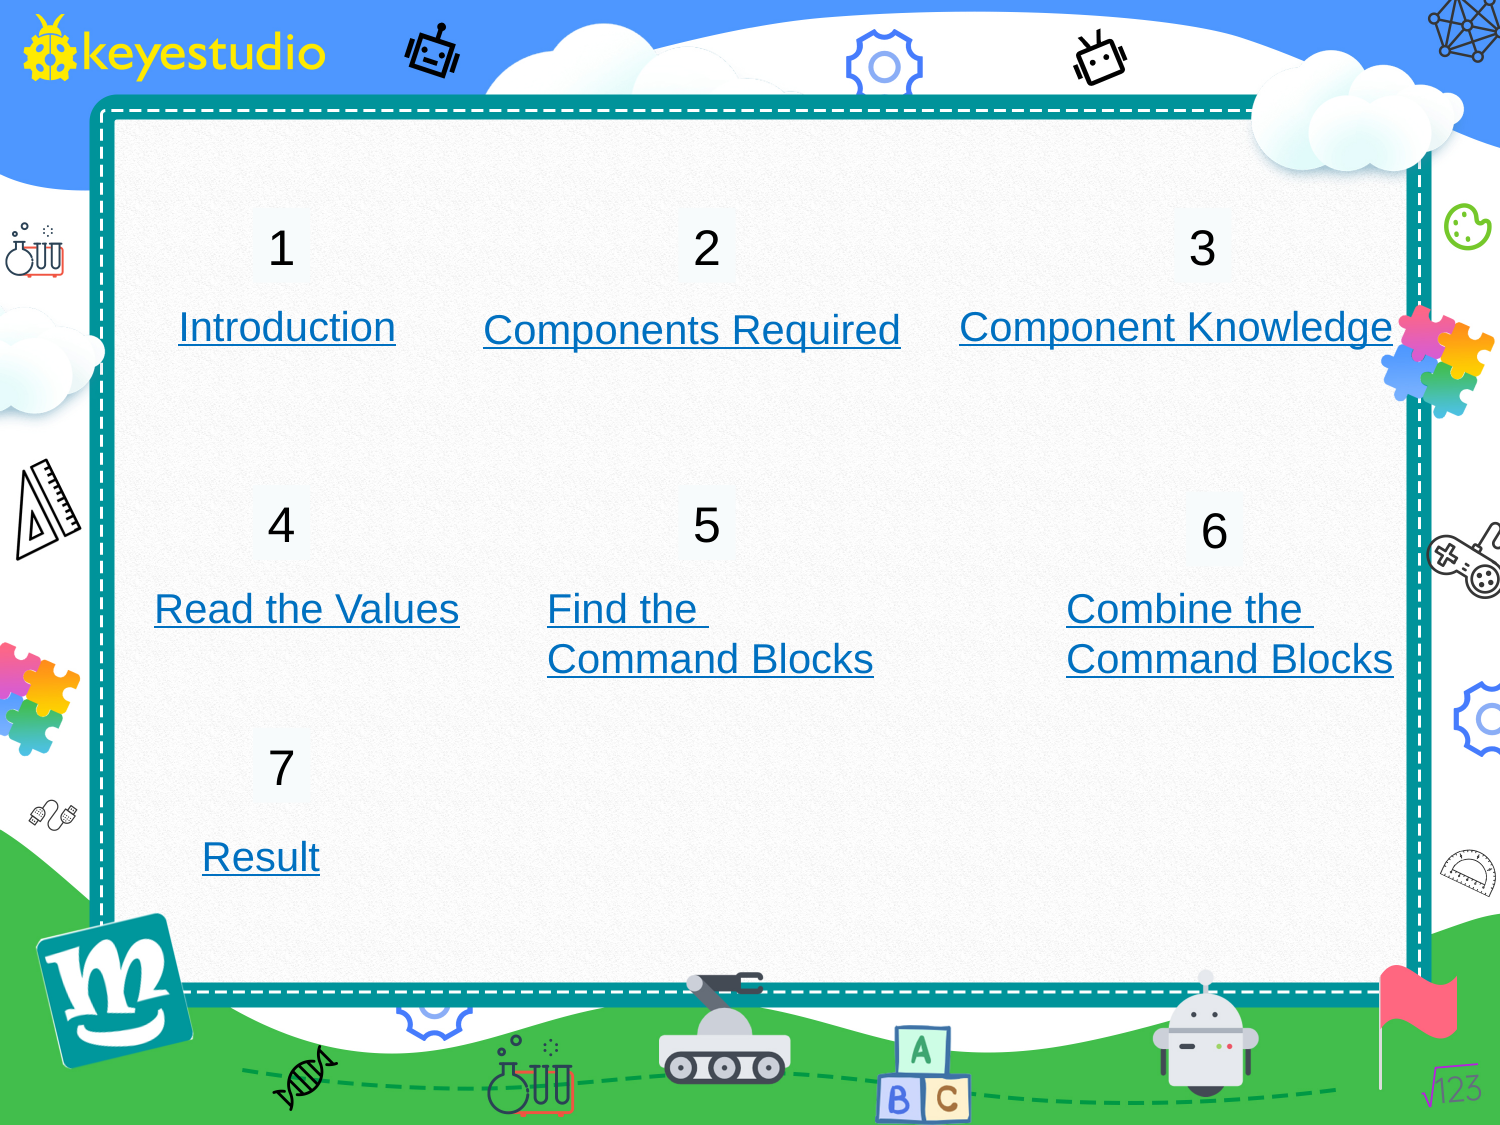

1
2
3
Introduction
Component Knowledge
Components Required
4
5
6
Read the Values
Find the
Command Blocks
Combine the
Command Blocks
7
Result